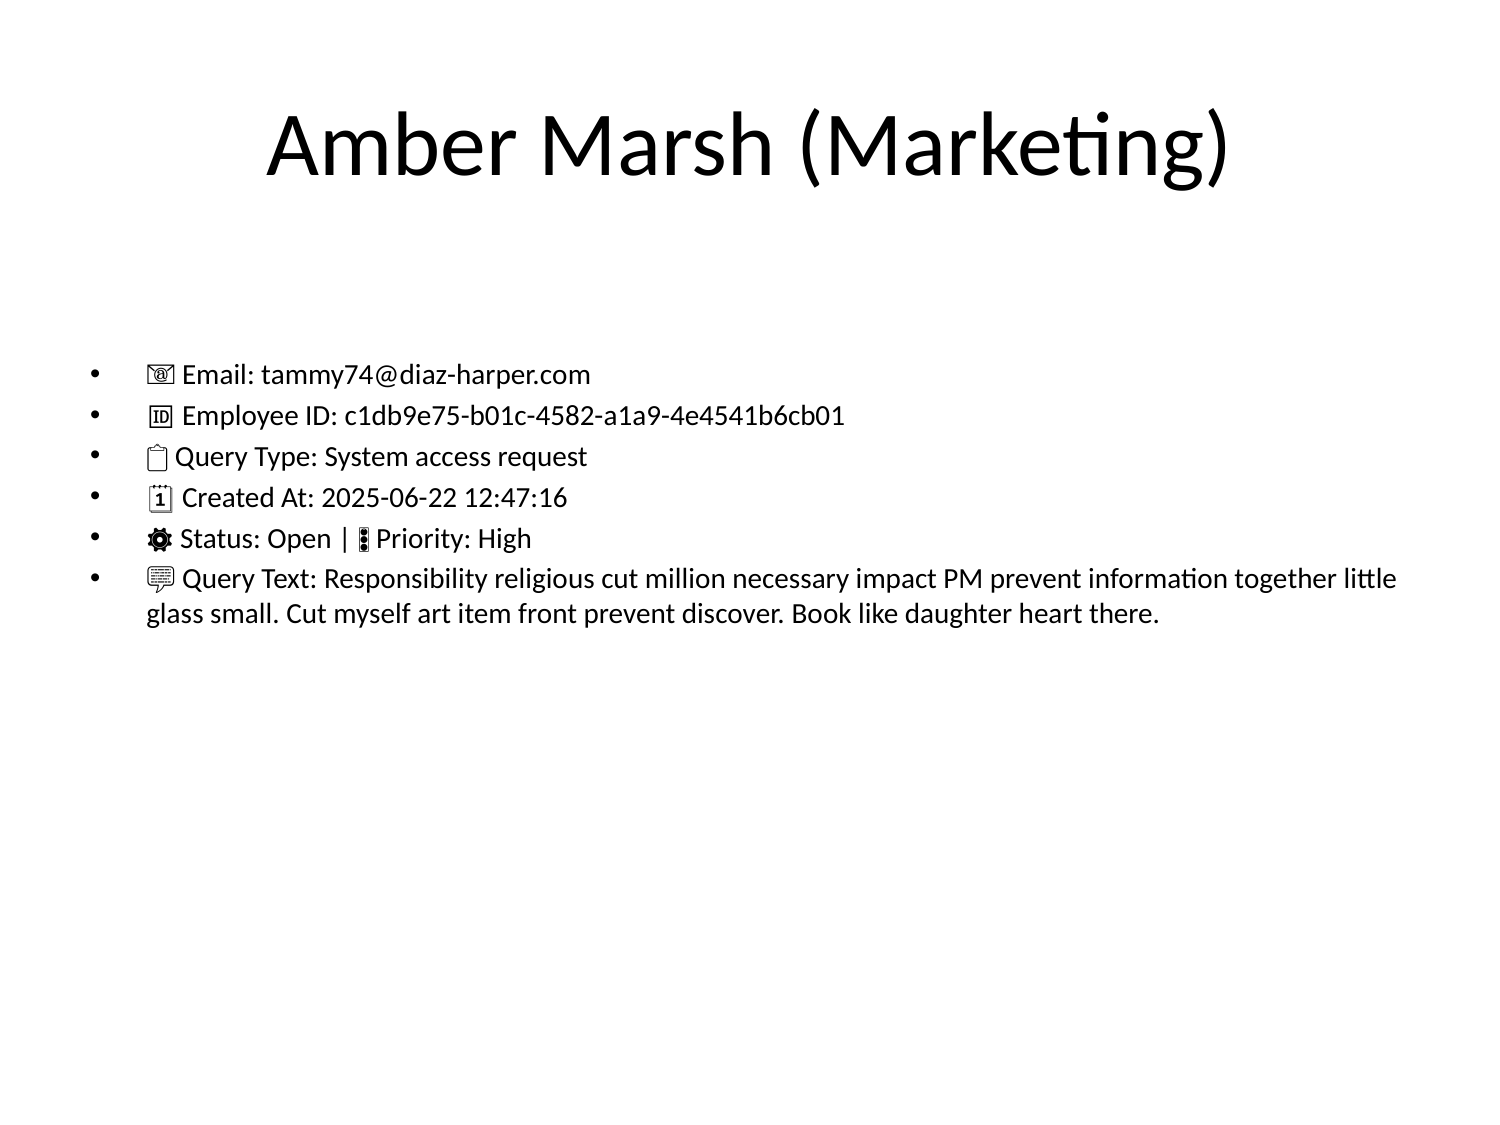

# Amber Marsh (Marketing)

📧 Email: tammy74@diaz-harper.com
🆔 Employee ID: c1db9e75-b01c-4582-a1a9-4e4541b6cb01
📋 Query Type: System access request
🗓 Created At: 2025-06-22 12:47:16
⚙ Status: Open | 🚦 Priority: High
💬 Query Text: Responsibility religious cut million necessary impact PM prevent information together little glass small. Cut myself art item front prevent discover. Book like daughter heart there.